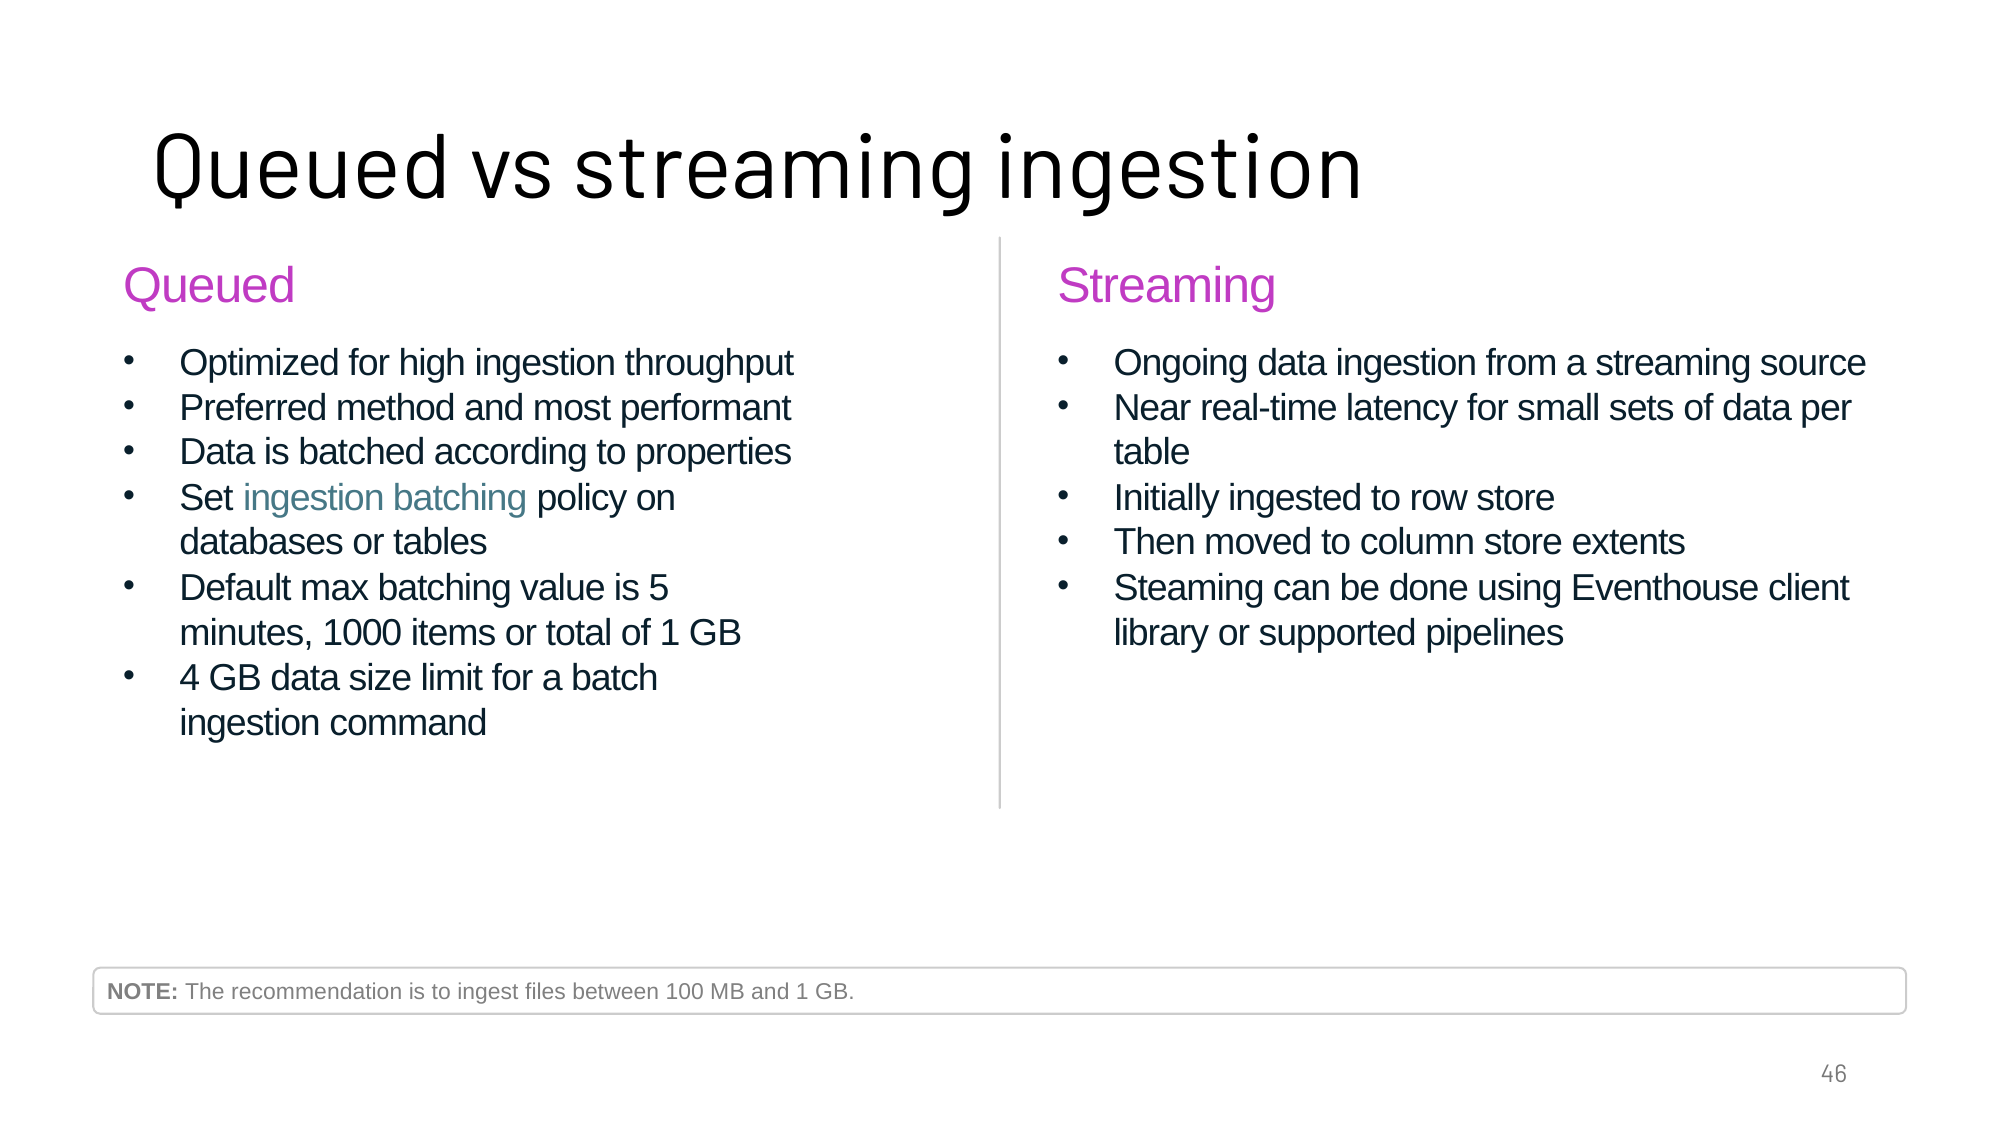

# Queued vs streaming ingestion
Queued
Optimized for high ingestion throughput
Preferred method and most performant
Data is batched according to properties
Set ingestion batching policy on databases or tables
Default max batching value is 5 minutes, 1000 items or total of 1 GB
4 GB data size limit for a batch ingestion command
Streaming
Ongoing data ingestion from a streaming source
Near real-time latency for small sets of data per table
Initially ingested to row store
Then moved to column store extents
Steaming can be done using Eventhouse client library or supported pipelines
NOTE: The recommendation is to ingest files between 100 MB and 1 GB.
46